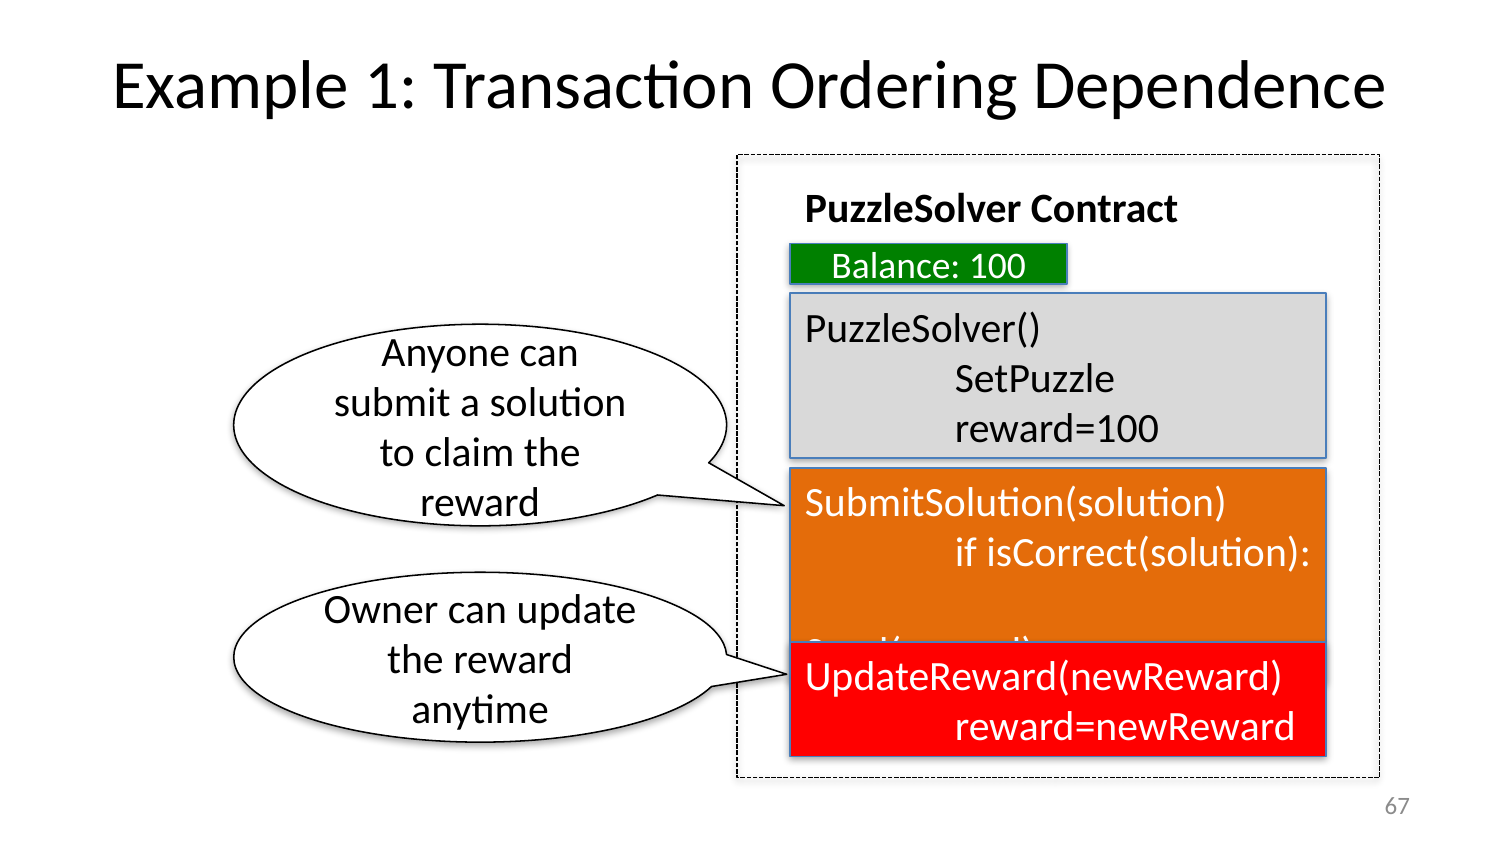

# Example 1: Transaction Ordering Dependence

PuzzleSolver Contract
Balance: 100
PuzzleSolver()
	SetPuzzle
	reward=100
Anyone can submit a solution to claim the reward
SubmitSolution(solution)
	if isCorrect(solution):
		Send(reward)
Owner can update the reward anytime
UpdateReward(newReward)	reward=newReward
67